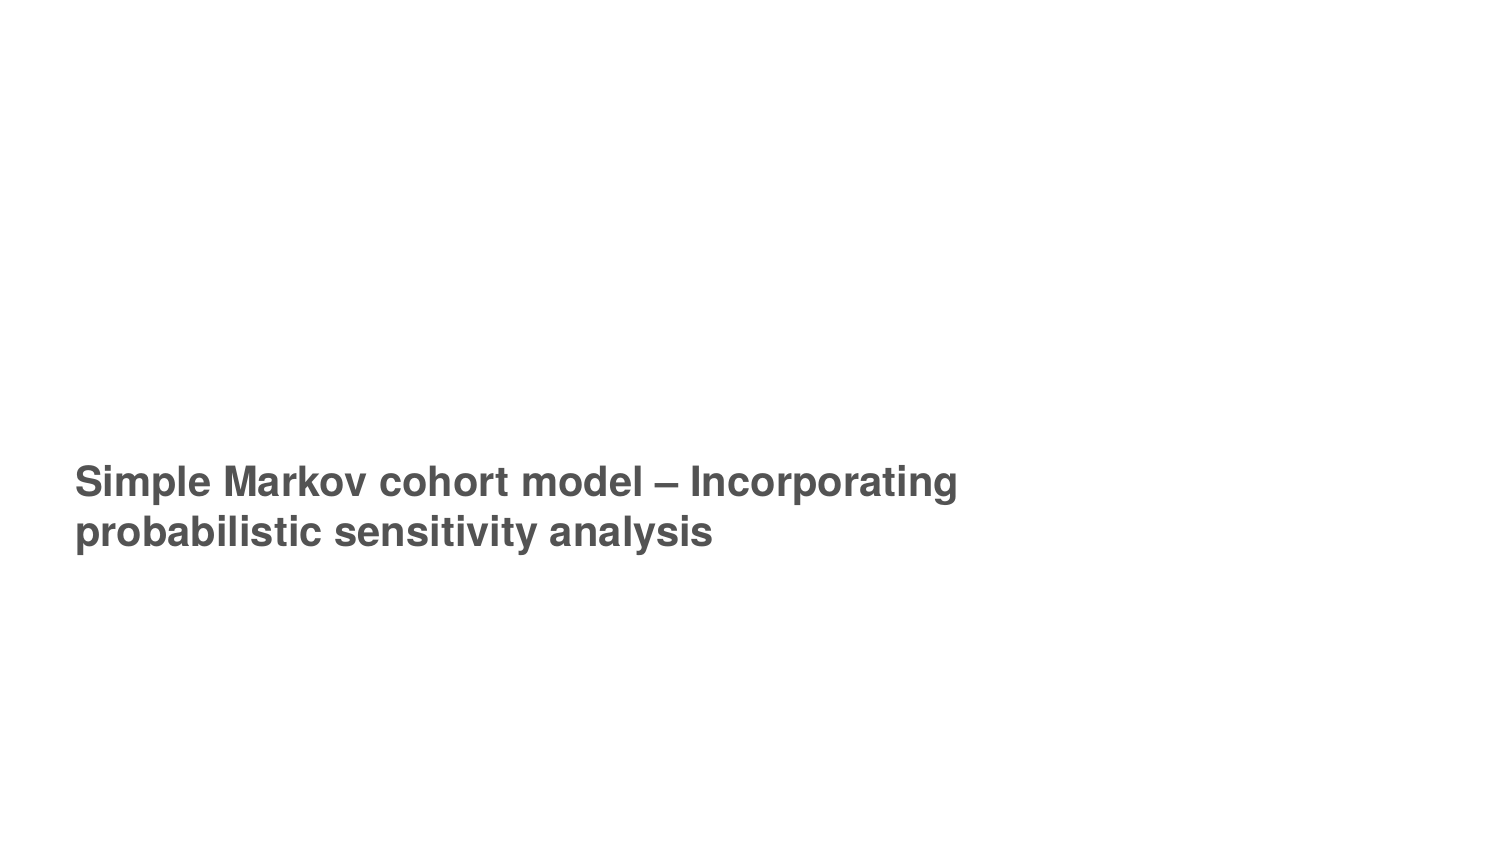

Simple Markov cohort model – Incorporating probabilistic sensitivity analysis